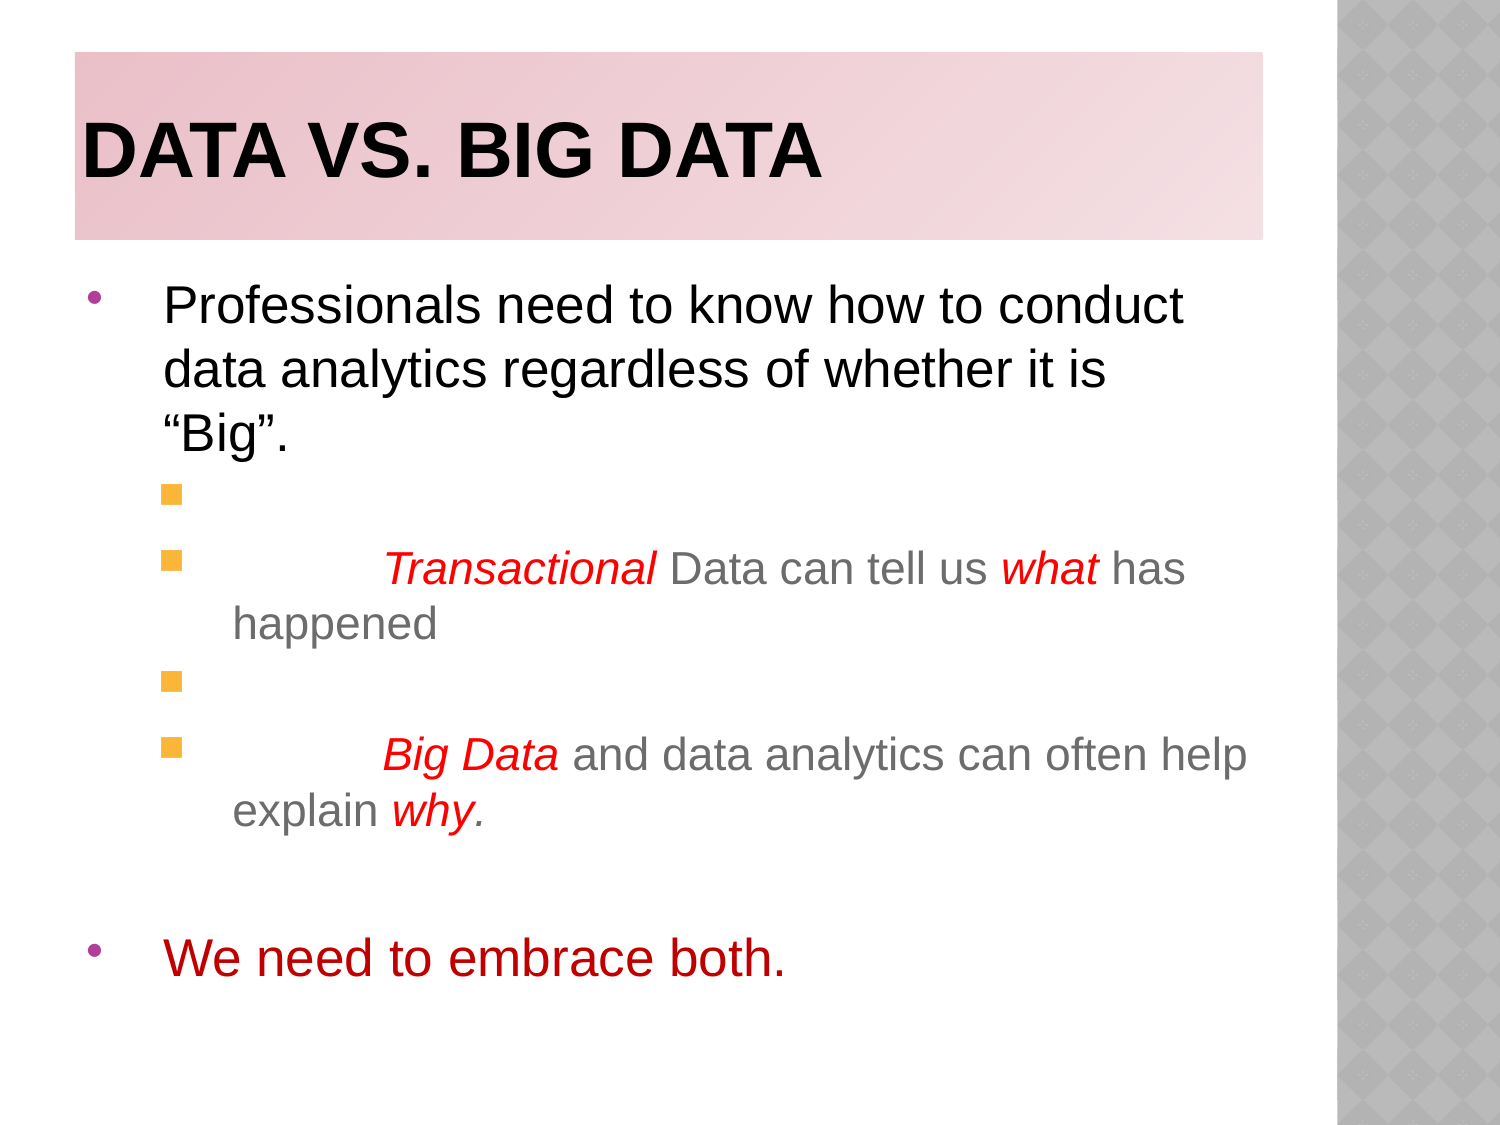

# Data vs. Big Data
Professionals need to know how to conduct data analytics regardless of whether it is “Big”.

	Transactional Data can tell us what has happened

	Big Data and data analytics can often help explain why.

We need to embrace both.
16th Annual Accounting Educators Seminar - University of Missouri - Kansas City
March 3, 2017